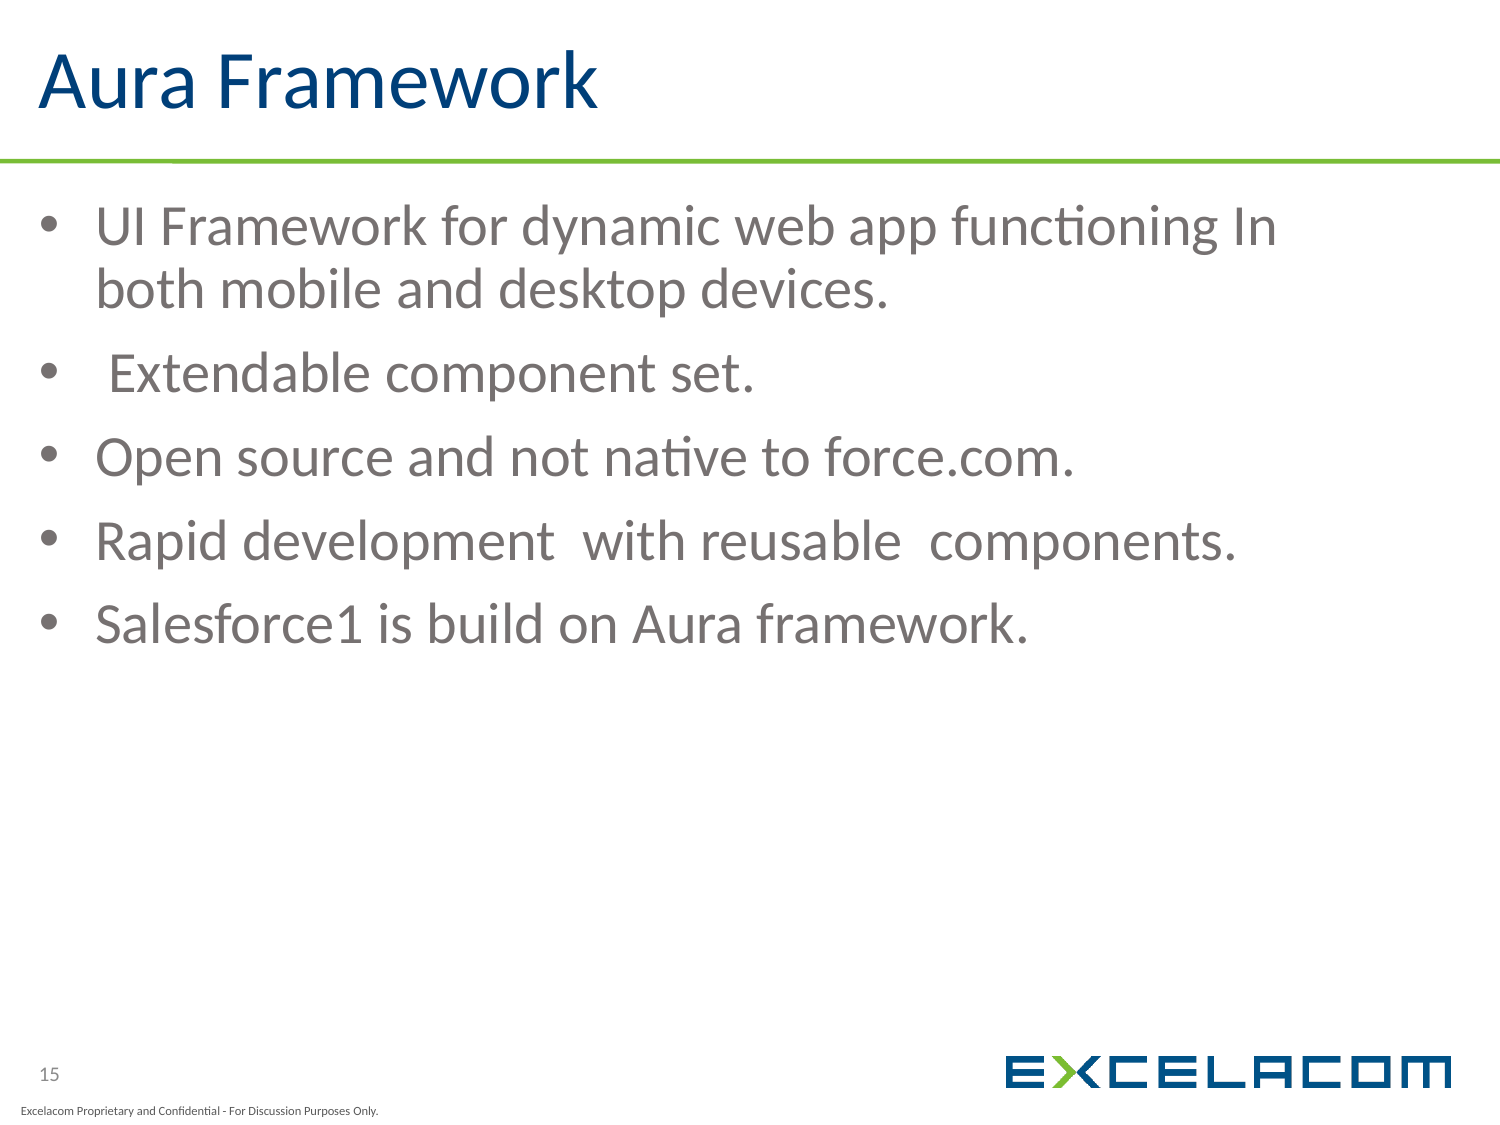

# Aura Framework
UI Framework for dynamic web app functioning In both mobile and desktop devices.
 Extendable component set.
Open source and not native to force.com.
Rapid development  with reusable  components.
Salesforce1 is build on Aura framework.

15